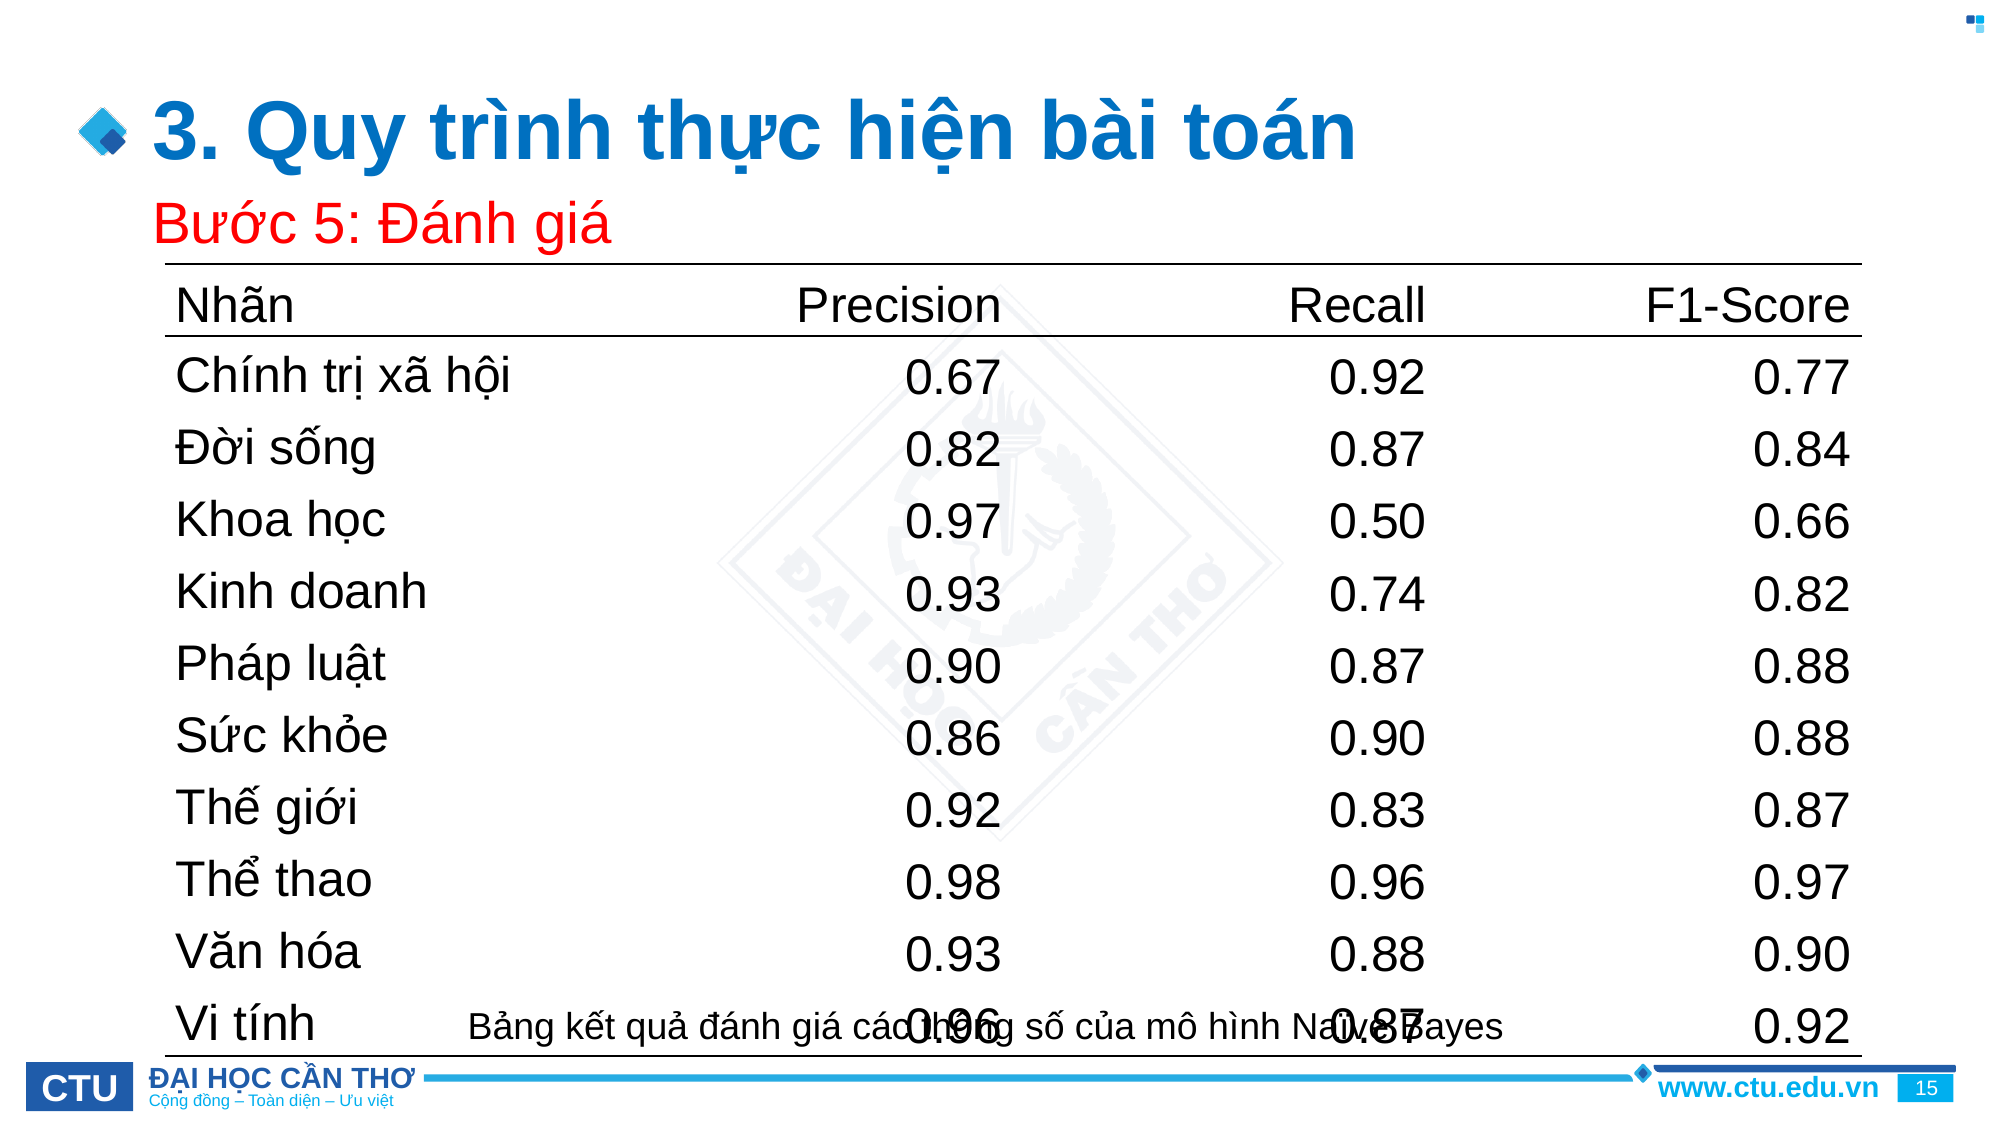

# 3. Quy trình thực hiện bài toán
Bước 5: Đánh giá
| Nhãn | Precision | Recall | F1-Score |
| --- | --- | --- | --- |
| Chính trị xã hội | 0.67 | 0.92 | 0.77 |
| Đời sống | 0.82 | 0.87 | 0.84 |
| Khoa học | 0.97 | 0.50 | 0.66 |
| Kinh doanh | 0.93 | 0.74 | 0.82 |
| Pháp luật | 0.90 | 0.87 | 0.88 |
| Sức khỏe | 0.86 | 0.90 | 0.88 |
| Thế giới | 0.92 | 0.83 | 0.87 |
| Thể thao | 0.98 | 0.96 | 0.97 |
| Văn hóa | 0.93 | 0.88 | 0.90 |
| Vi tính | 0.96 | 0.87 | 0.92 |
Bảng kết quả đánh giá các thông số của mô hình Naïve Bayes